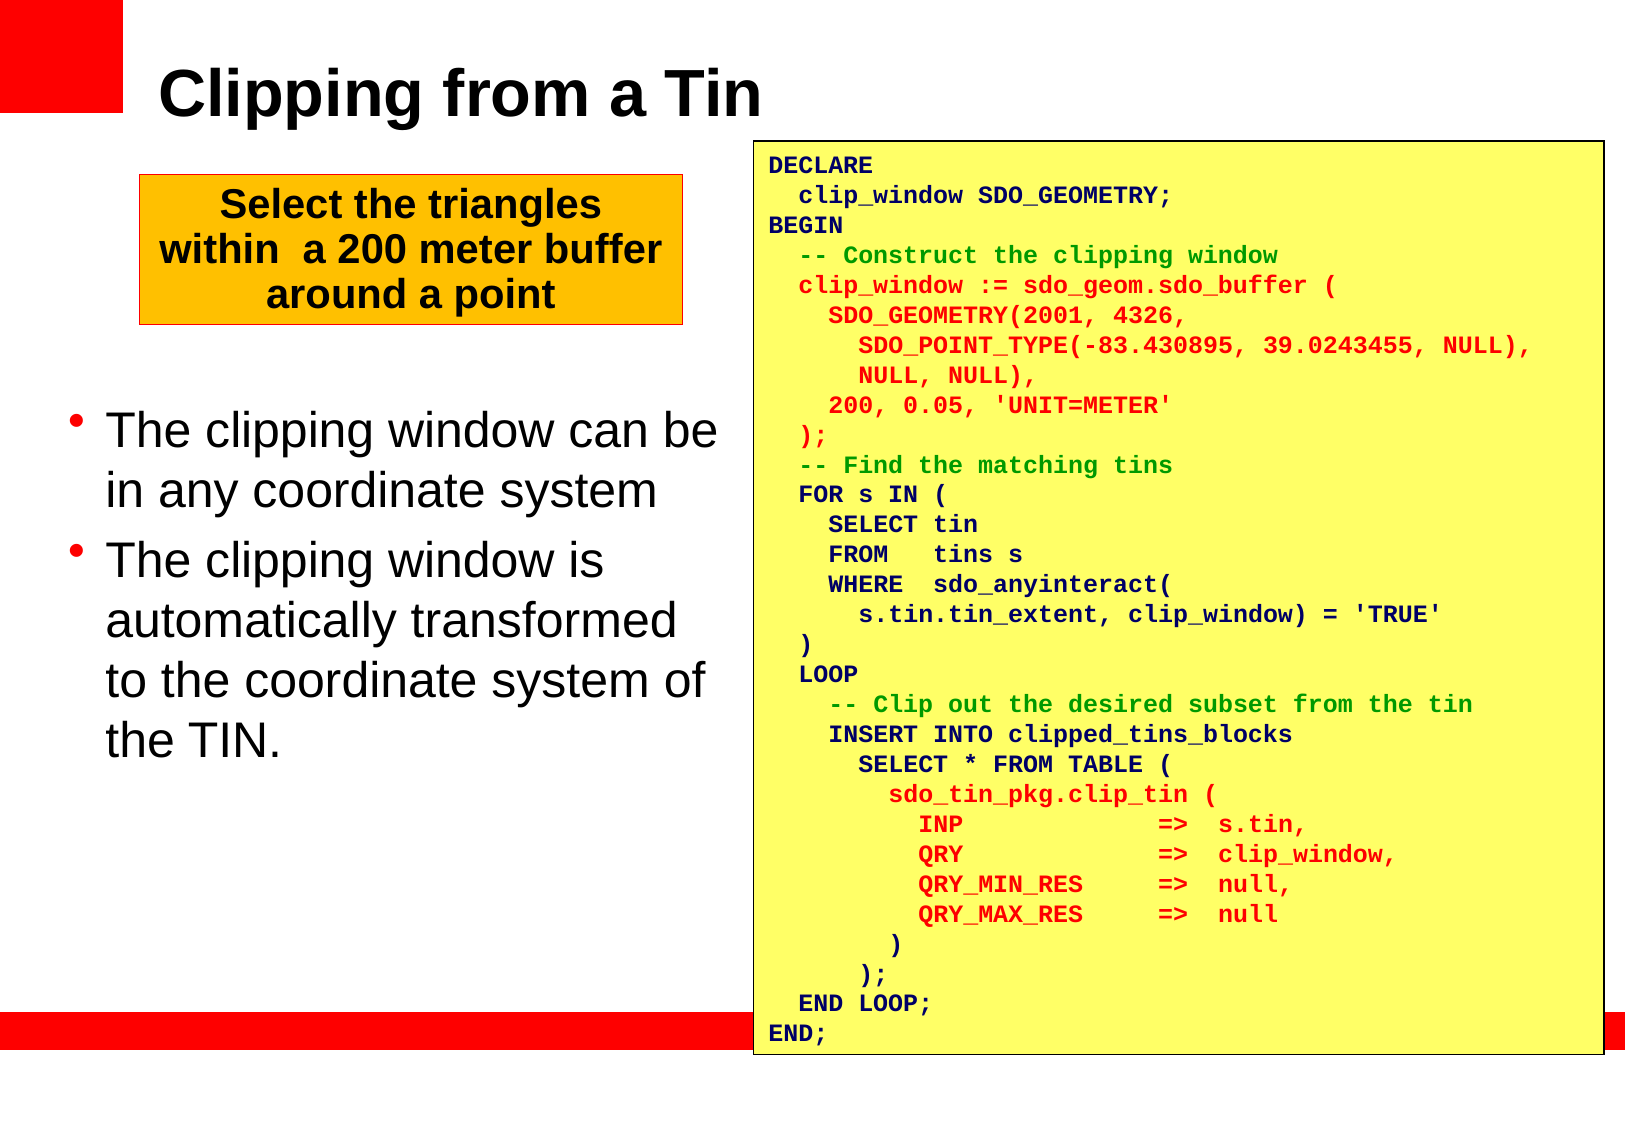

# Clipping from a Tin
DECLARE
  clip_window SDO_GEOMETRY;
BEGIN
  -- Construct the clipping window
  clip_window := sdo_geom.sdo_buffer (
    SDO_GEOMETRY(2001, 4326,
      SDO_POINT_TYPE(-83.430895, 39.0243455, NULL),
      NULL, NULL),
    200, 0.05, 'UNIT=METER'
  );
  -- Find the matching tins
  FOR s IN (
    SELECT tin
    FROM   tins s
    WHERE  sdo_anyinteract(
      s.tin.tin_extent, clip_window) = 'TRUE'
  )
  LOOP
    -- Clip out the desired subset from the tin
    INSERT INTO clipped_tins_blocks
      SELECT * FROM TABLE (
        sdo_tin_pkg.clip_tin (
          INP             =>  s.tin,
          QRY             =>  clip_window,
          QRY_MIN_RES     =>  null,
          QRY_MAX_RES     =>  null
        )
      );
  END LOOP;
END;
Select the triangles within  a 200 meter buffer around a point

The clipping window can be in any coordinate system
The clipping window is automatically transformed to the coordinate system of the TIN.